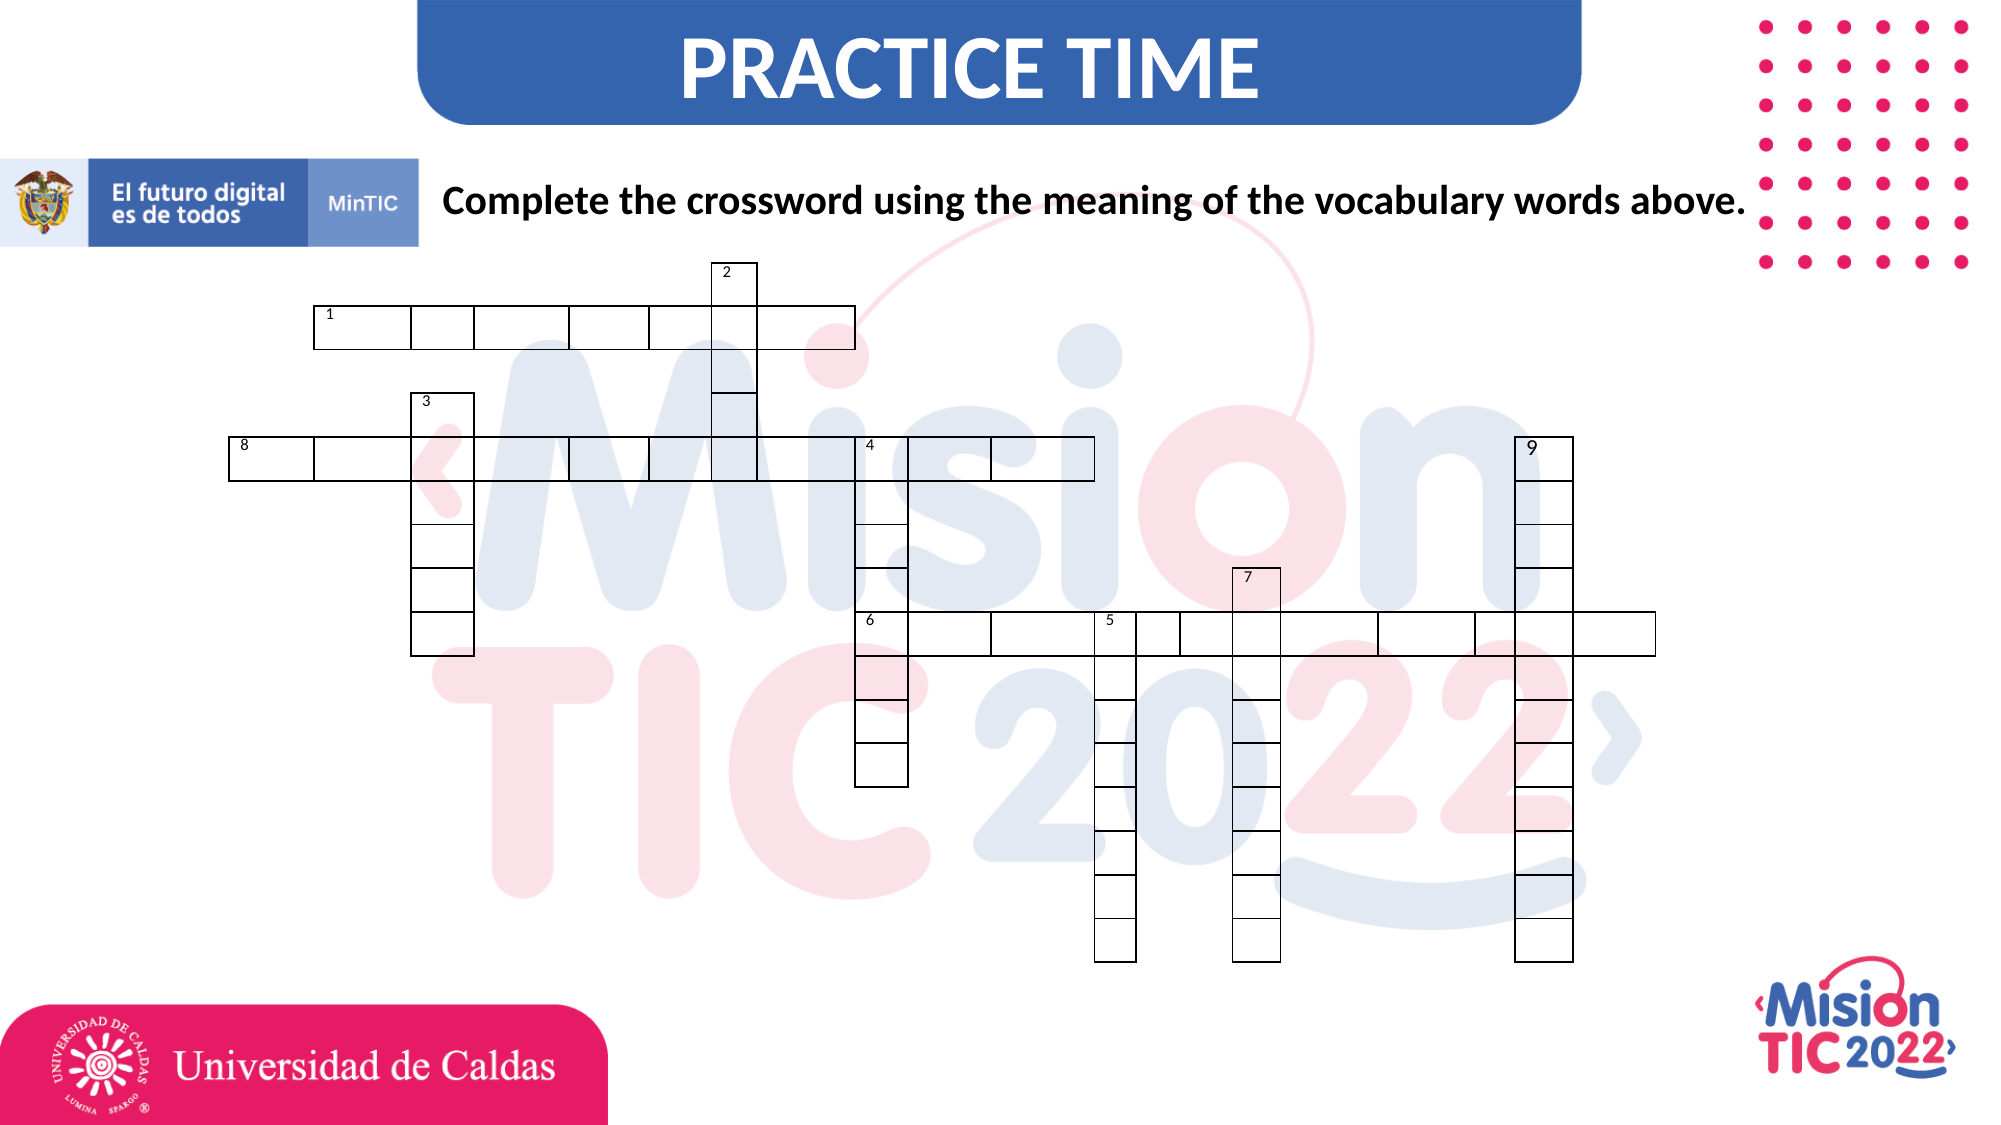

PRACTICE TIME
Complete the crossword using the meaning of the vocabulary words above.
|  |  |  |  |  |  |  | 2 |  |  |  |  |  |  |  |  |  |  |  |  |  |
| --- | --- | --- | --- | --- | --- | --- | --- | --- | --- | --- | --- | --- | --- | --- | --- | --- | --- | --- | --- | --- |
|  | 1 |  |  |  |  |  |  |  |  |  |  |  |  |  |  |  |  |  |  |  |
|  |  |  |  |  |  |  |  |  |  |  |  |  |  |  |  |  |  |  |  |  |
|  |  | 3 |  |  |  |  |  |  |  |  |  |  |  |  |  |  |  |  |  |  |
| 8 |  |  |  |  |  |  |  |  | 4 |  |  |  |  |  |  |  |  |  | 9 |  |
|  |  |  |  |  |  |  |  |  |  |  |  |  |  |  |  |  |  |  |  |  |
|  |  |  |  |  |  |  |  |  |  |  |  |  |  |  |  |  |  |  |  |  |
|  |  |  |  |  |  |  |  |  |  |  |  |  |  |  | 7 |  |  |  |  |  |
|  |  |  |  |  |  |  |  |  | 6 |  |  | 5 |  |  |  |  |  |  |  |  |
|  |  |  |  |  |  |  |  |  |  |  |  |  |  |  |  |  |  |  |  |  |
|  |  |  |  |  |  |  |  |  |  |  |  |  |  |  |  |  |  |  |  |  |
|  |  |  |  |  |  |  |  |  |  |  |  |  |  |  |  |  |  |  |  |  |
|  |  |  |  |  |  |  |  |  |  |  |  |  |  |  |  |  |  |  |  |  |
|  |  |  |  |  |  |  |  |  |  |  |  |  |  |  |  |  |  |  |  |  |
|  |  |  |  |  |  |  |  |  |  |  |  |  |  |  |  |  |  |  |  |  |
|  |  |  |  |  |  |  |  |  |  |  |  |  |  |  |  |  |  |  |  |  |